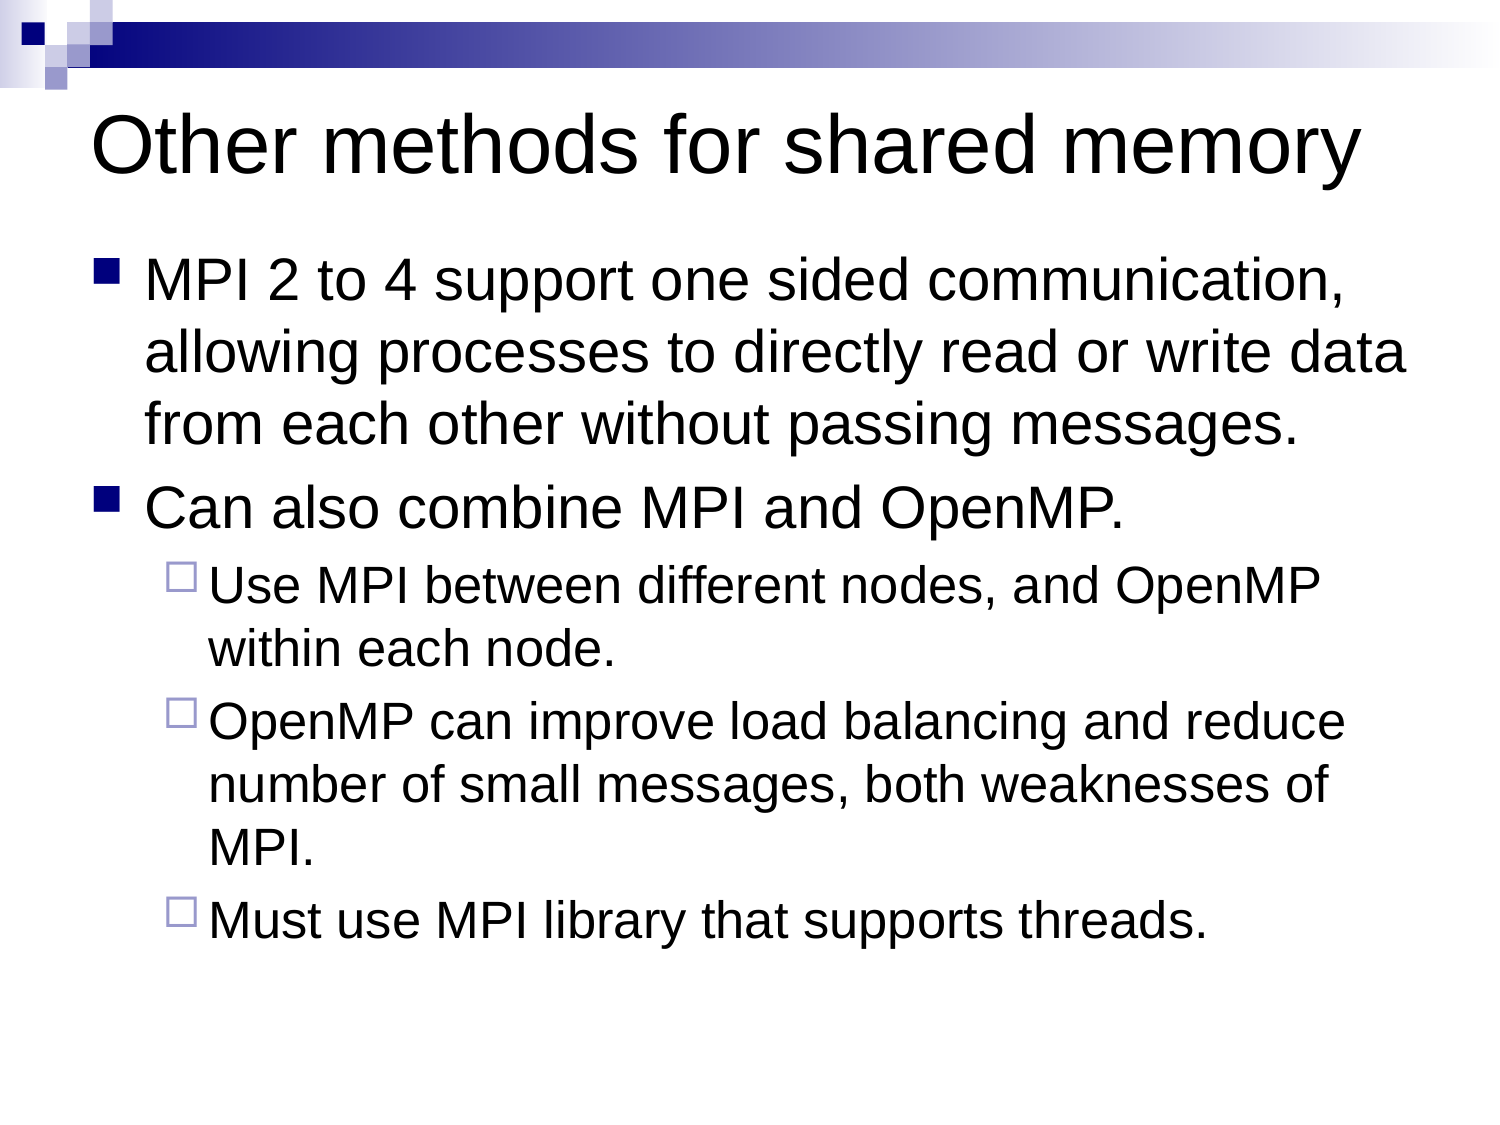

# Other methods for shared memory
MPI 2 to 4 support one sided communication, allowing processes to directly read or write data from each other without passing messages.
Can also combine MPI and OpenMP.
Use MPI between different nodes, and OpenMP within each node.
OpenMP can improve load balancing and reduce number of small messages, both weaknesses of MPI.
Must use MPI library that supports threads.